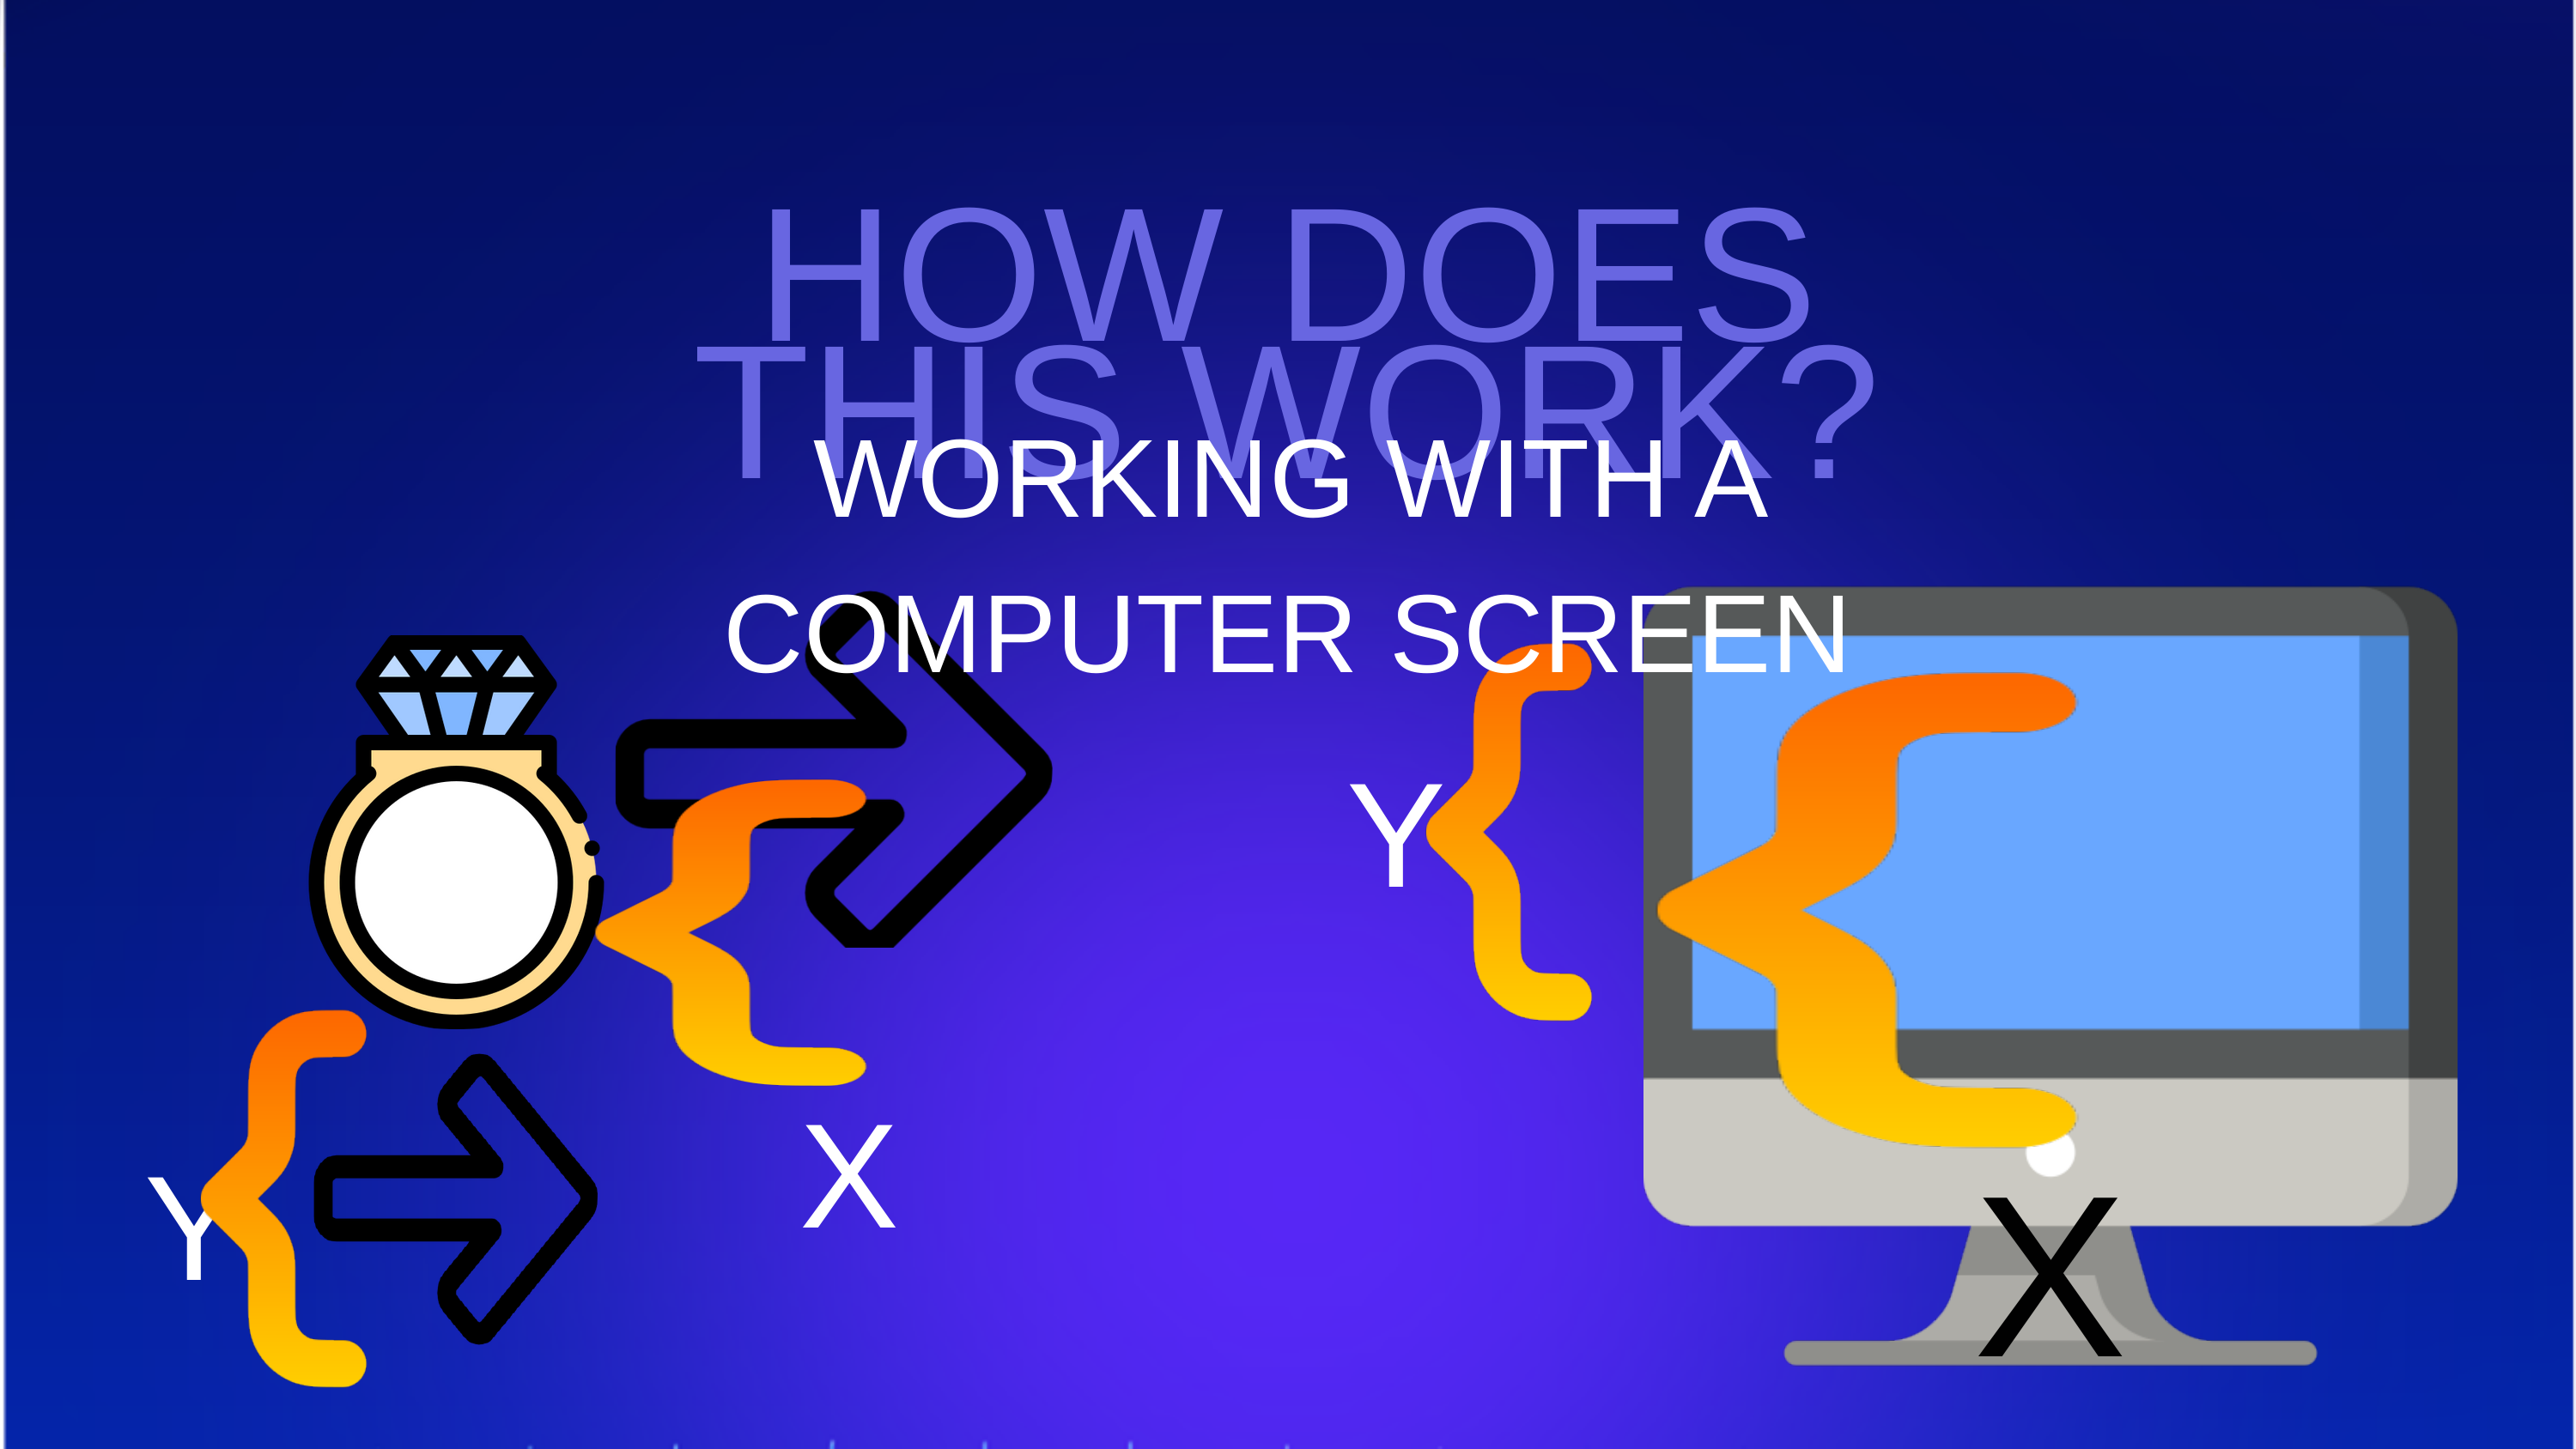

HOW DOES THIS WORK?
WORKING WITH A COMPUTER SCREEN

Y

X

X
Y